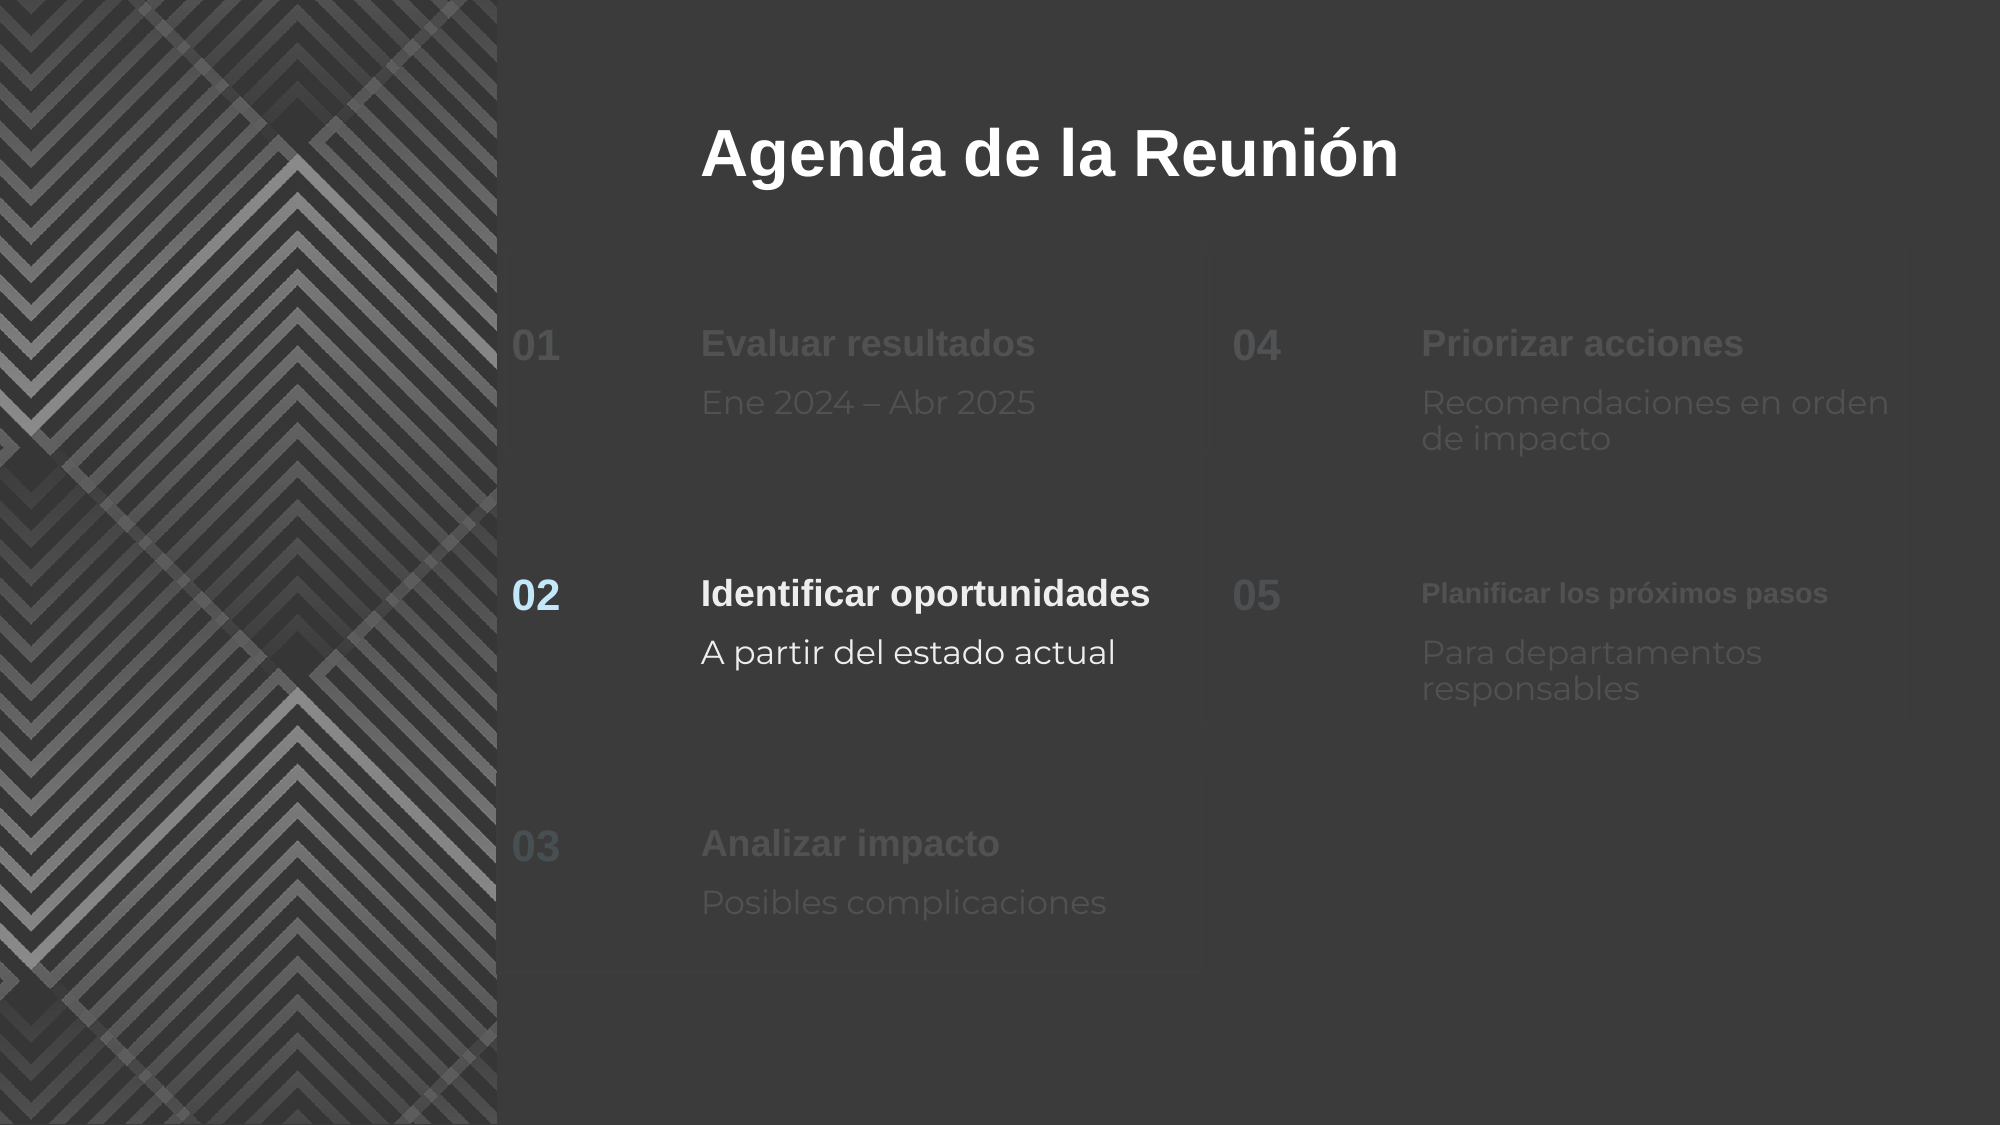

# Agenda de la Reunión

Evaluar resultados
Priorizar acciones
01
04
Ene 2024 – Abr 2025
Recomendaciones en orden de impacto
Identificar oportunidades
Planificar los próximos pasos
02
05
A partir del estado actual
Para departamentos responsables

Analizar impacto
03
Posibles complicaciones